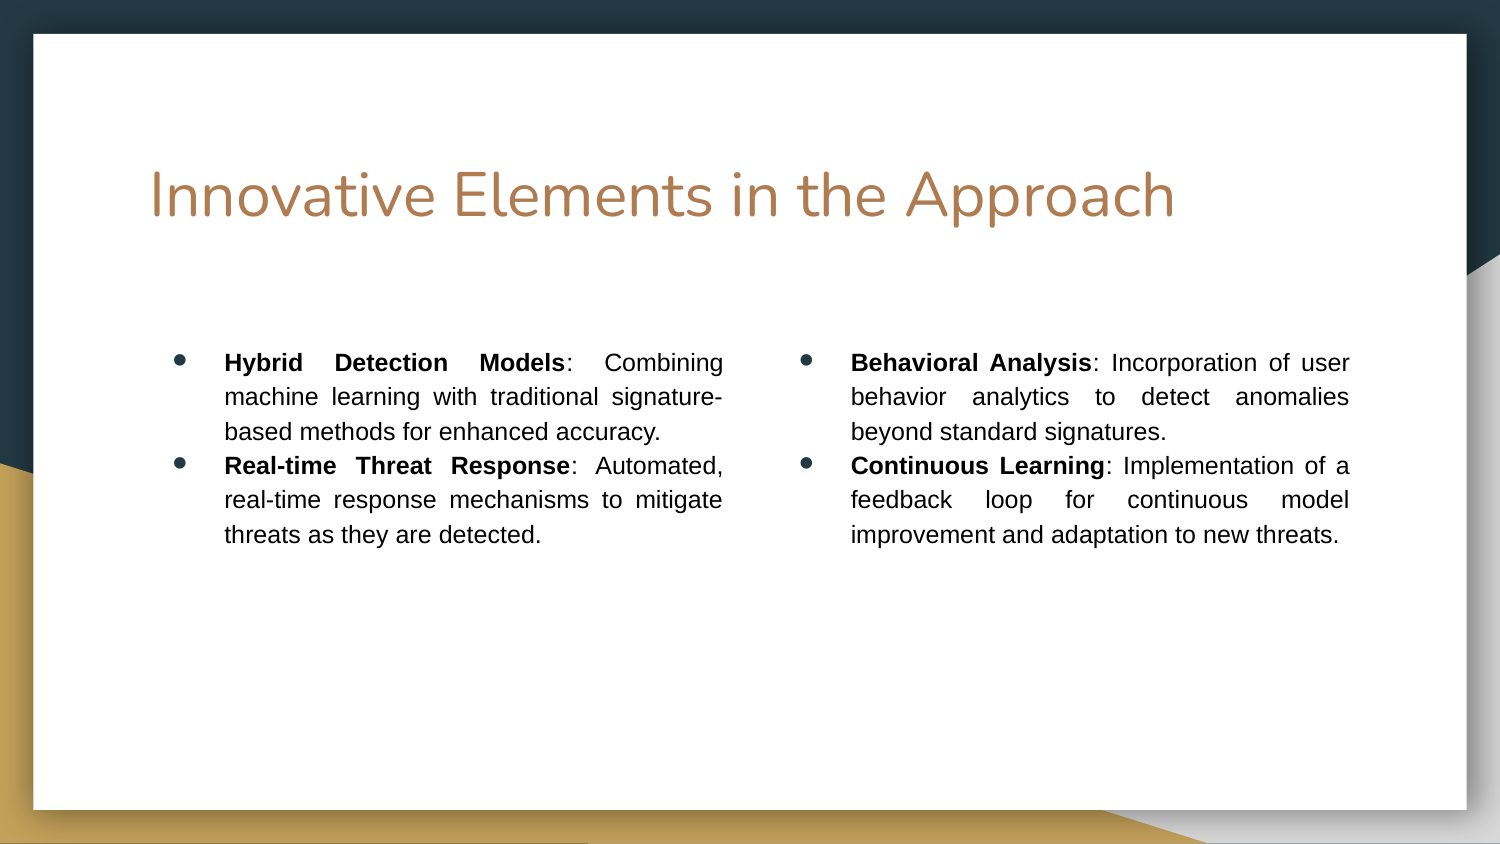

# Innovative Elements in the Approach
Hybrid Detection Models: Combining machine learning with traditional signature-based methods for enhanced accuracy.
Real-time Threat Response: Automated, real-time response mechanisms to mitigate threats as they are detected.

Behavioral Analysis: Incorporation of user behavior analytics to detect anomalies beyond standard signatures.
Continuous Learning: Implementation of a feedback loop for continuous model improvement and adaptation to new threats.